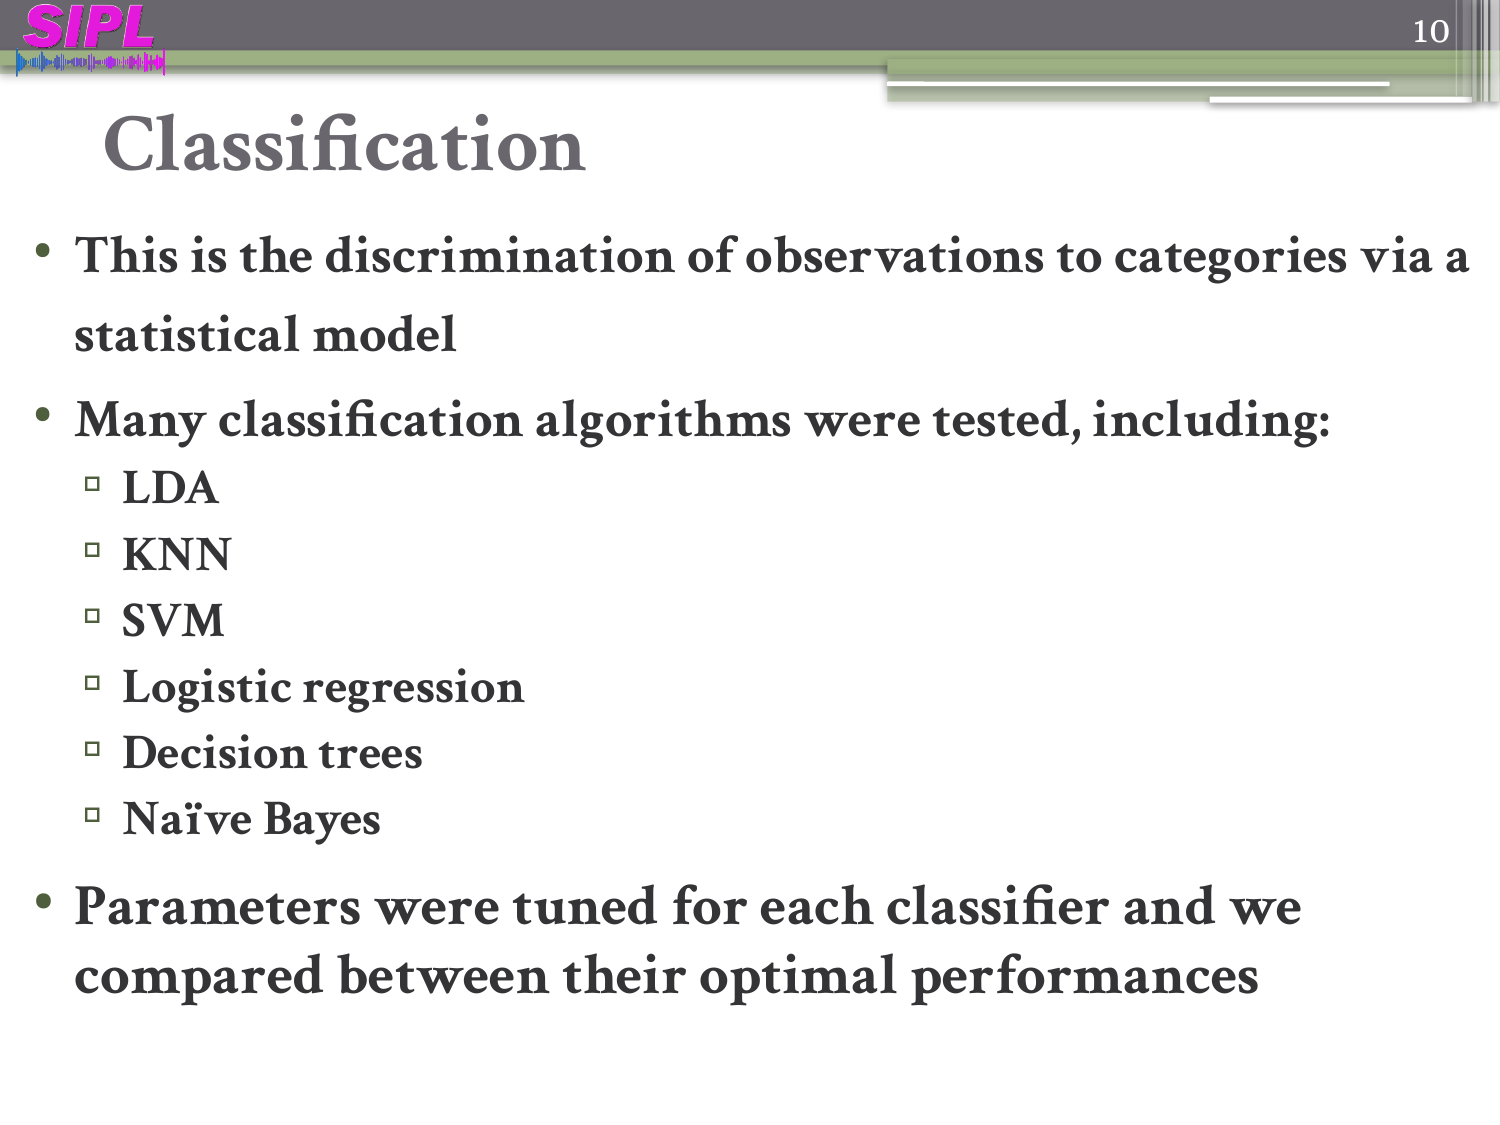

10
Classification
This is the discrimination of observations to categories via a statistical model
Many classification algorithms were tested, including:
LDA
KNN
SVM
Logistic regression
Decision trees
Naïve Bayes

Parameters were tuned for each classifier and we compared between their optimal performances